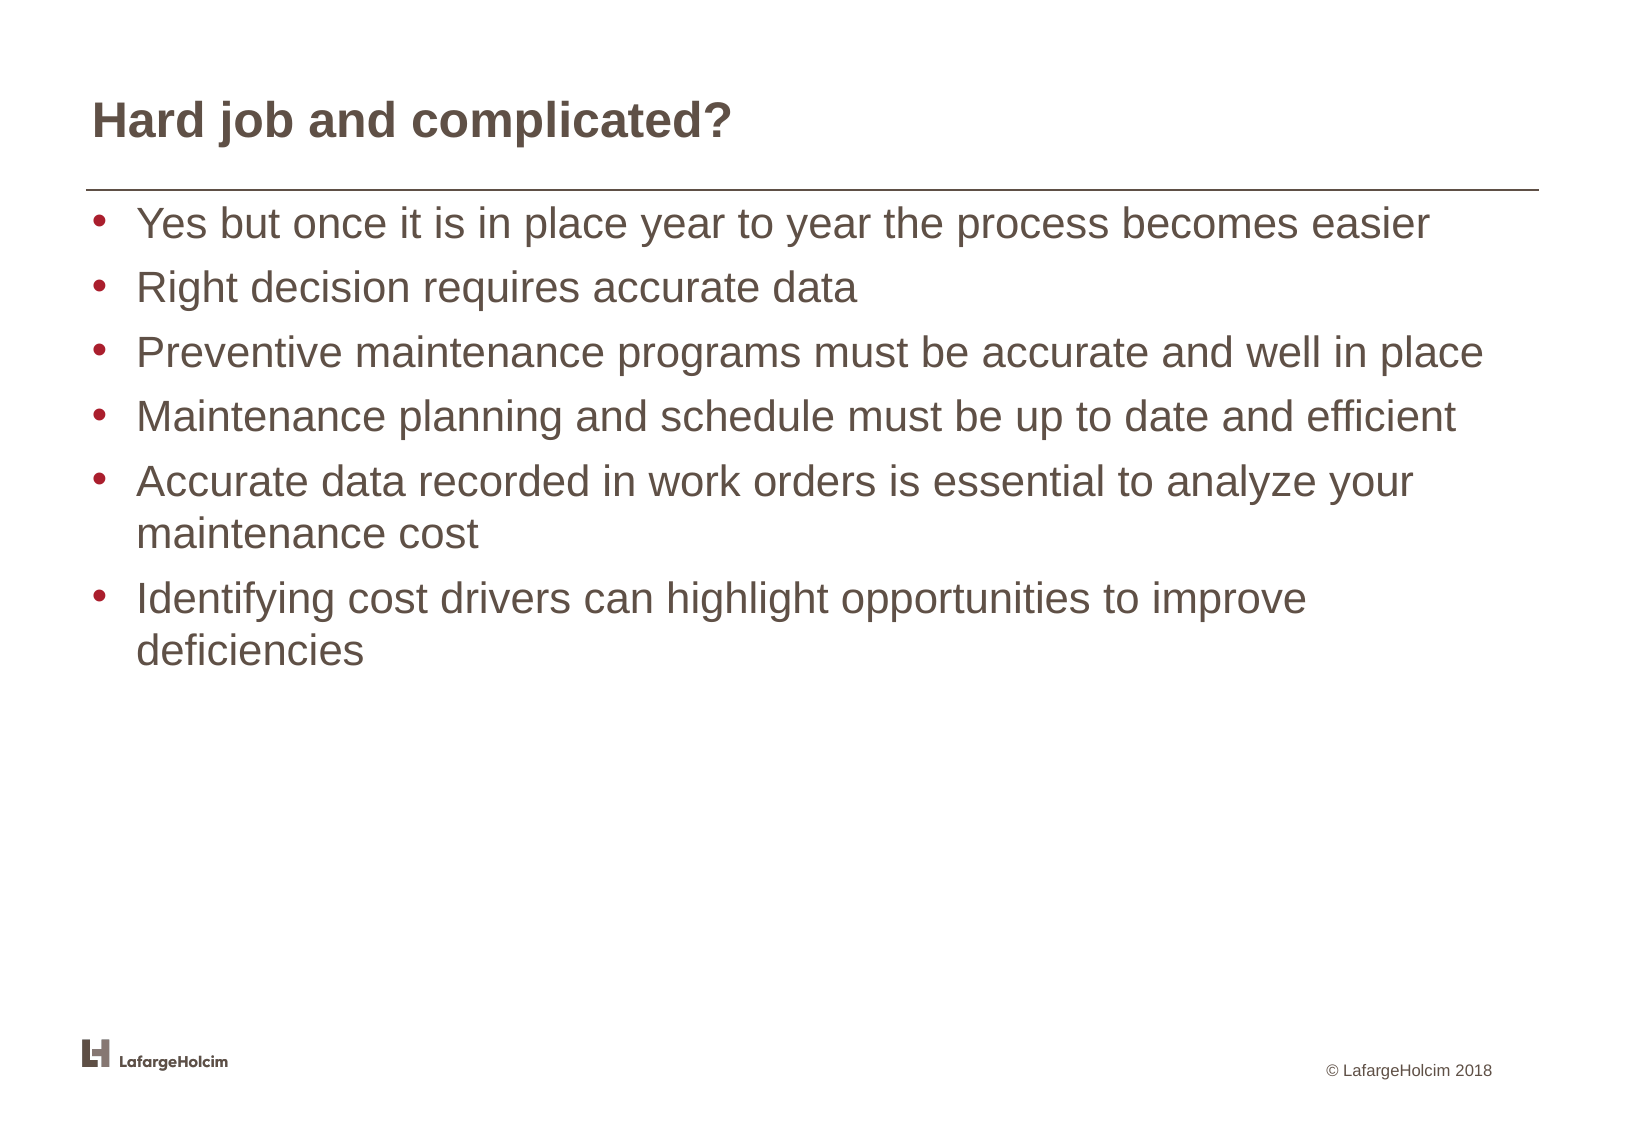

# Hard job and complicated?
Yes but once it is in place year to year the process becomes easier
Right decision requires accurate data
Preventive maintenance programs must be accurate and well in place
Maintenance planning and schedule must be up to date and efficient
Accurate data recorded in work orders is essential to analyze your maintenance cost
Identifying cost drivers can highlight opportunities to improve deficiencies